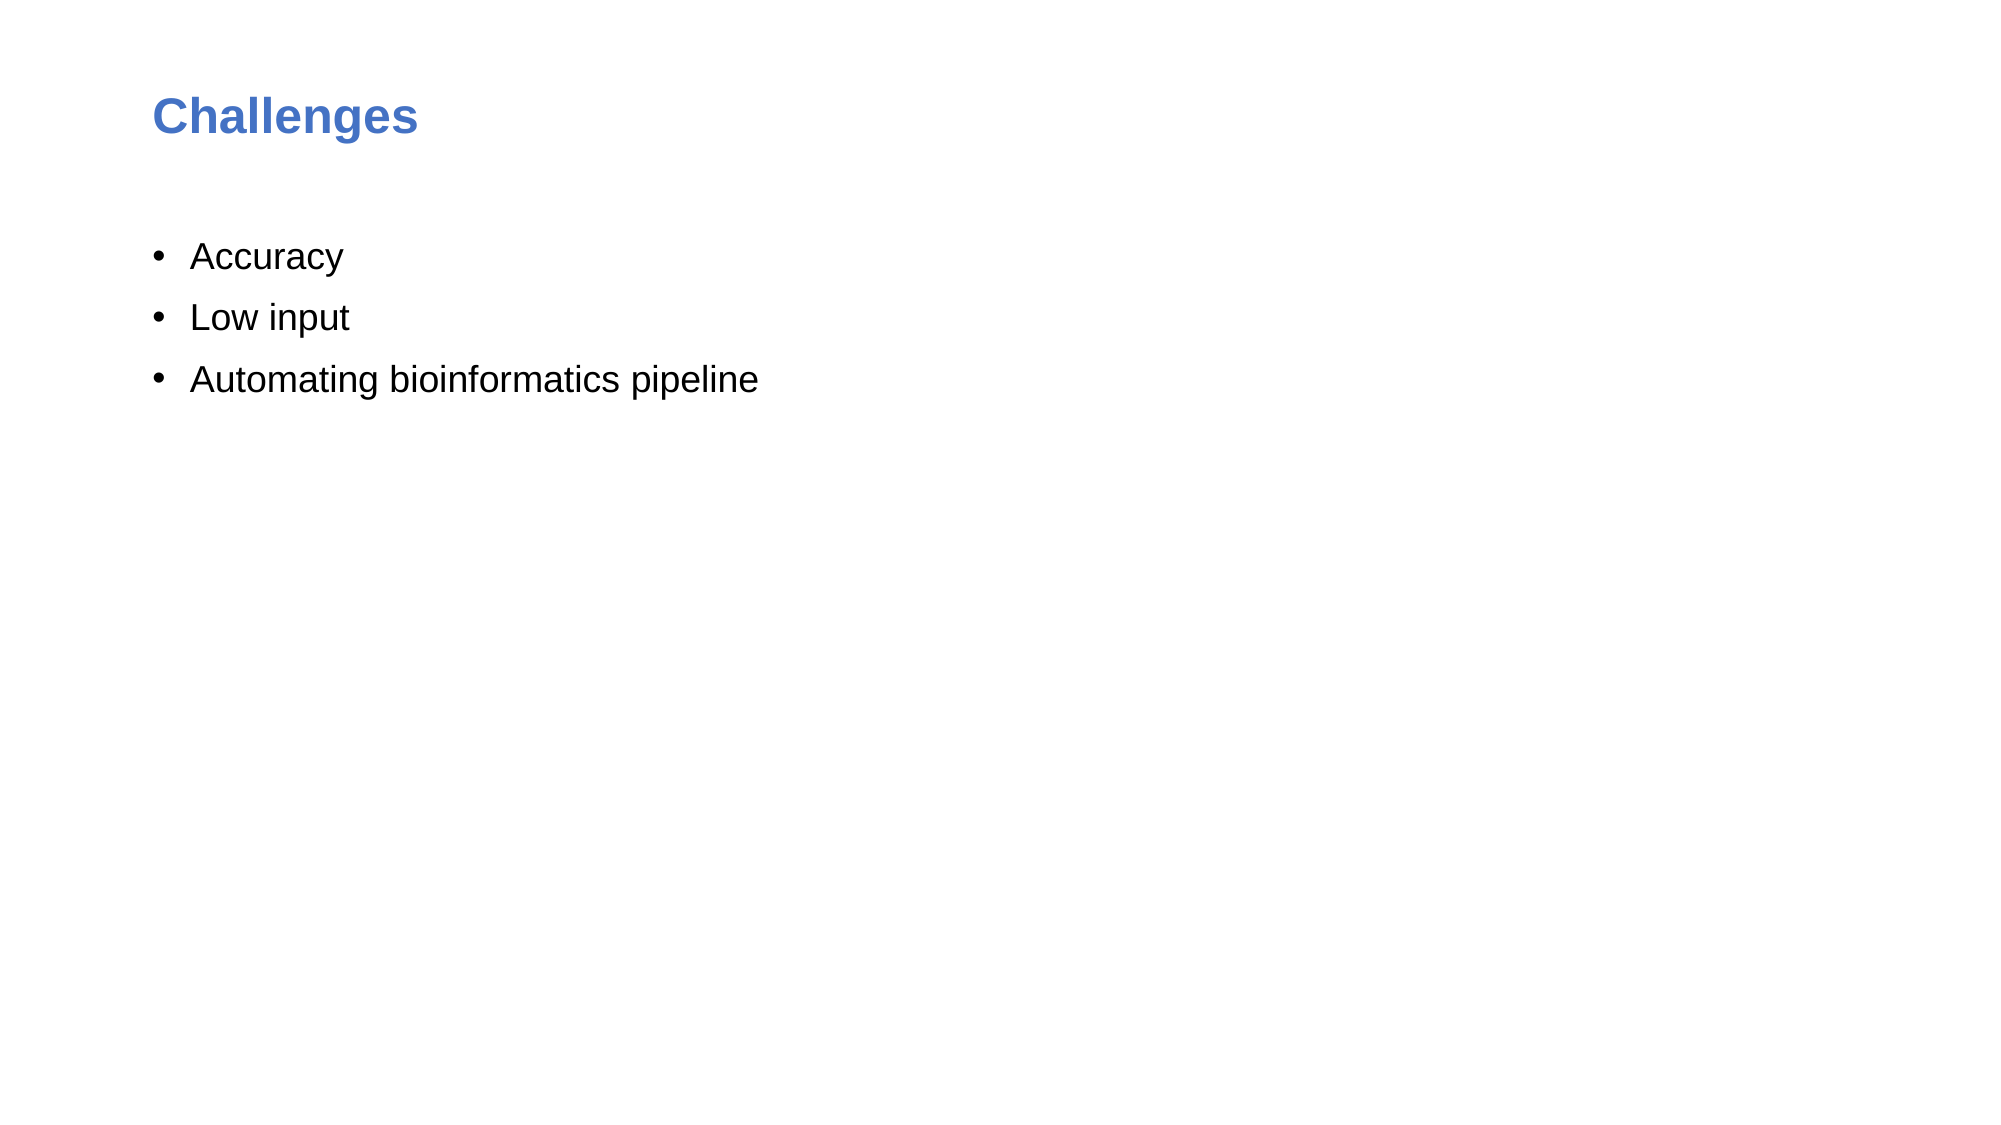

# Challenges
Accuracy
Low input
Automating bioinformatics pipeline